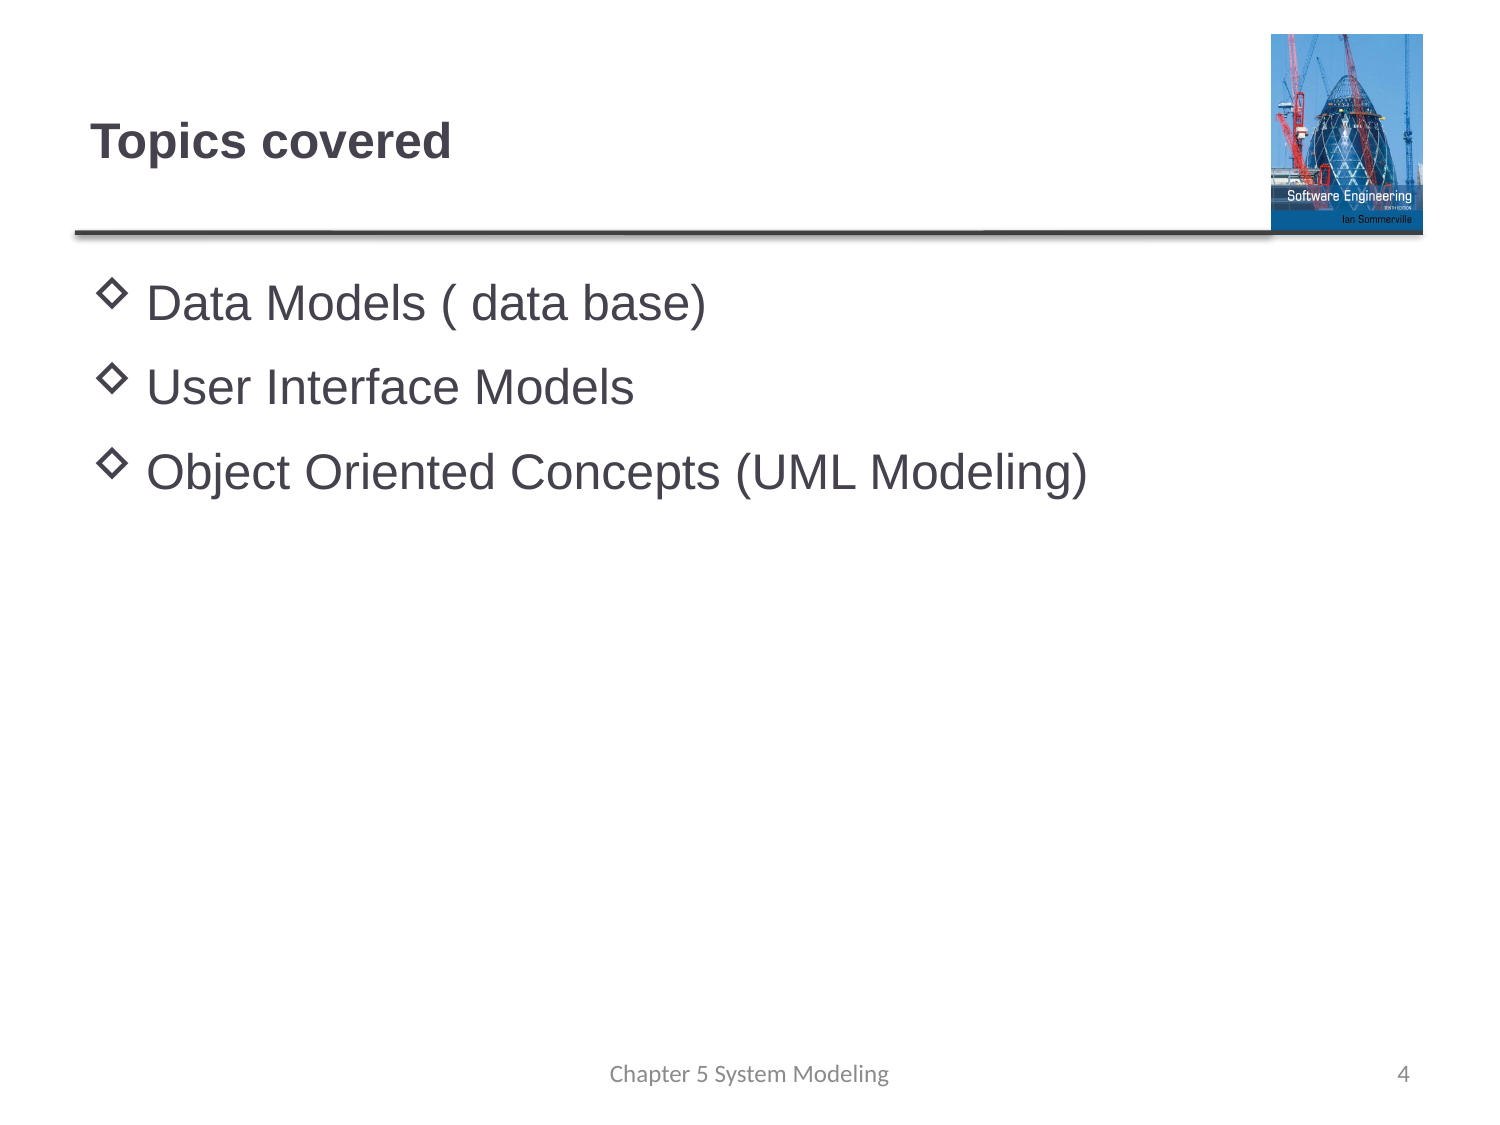

# Topics covered
Data Models ( data base)
User Interface Models
Object Oriented Concepts (UML Modeling)

Chapter 5 System Modeling
4